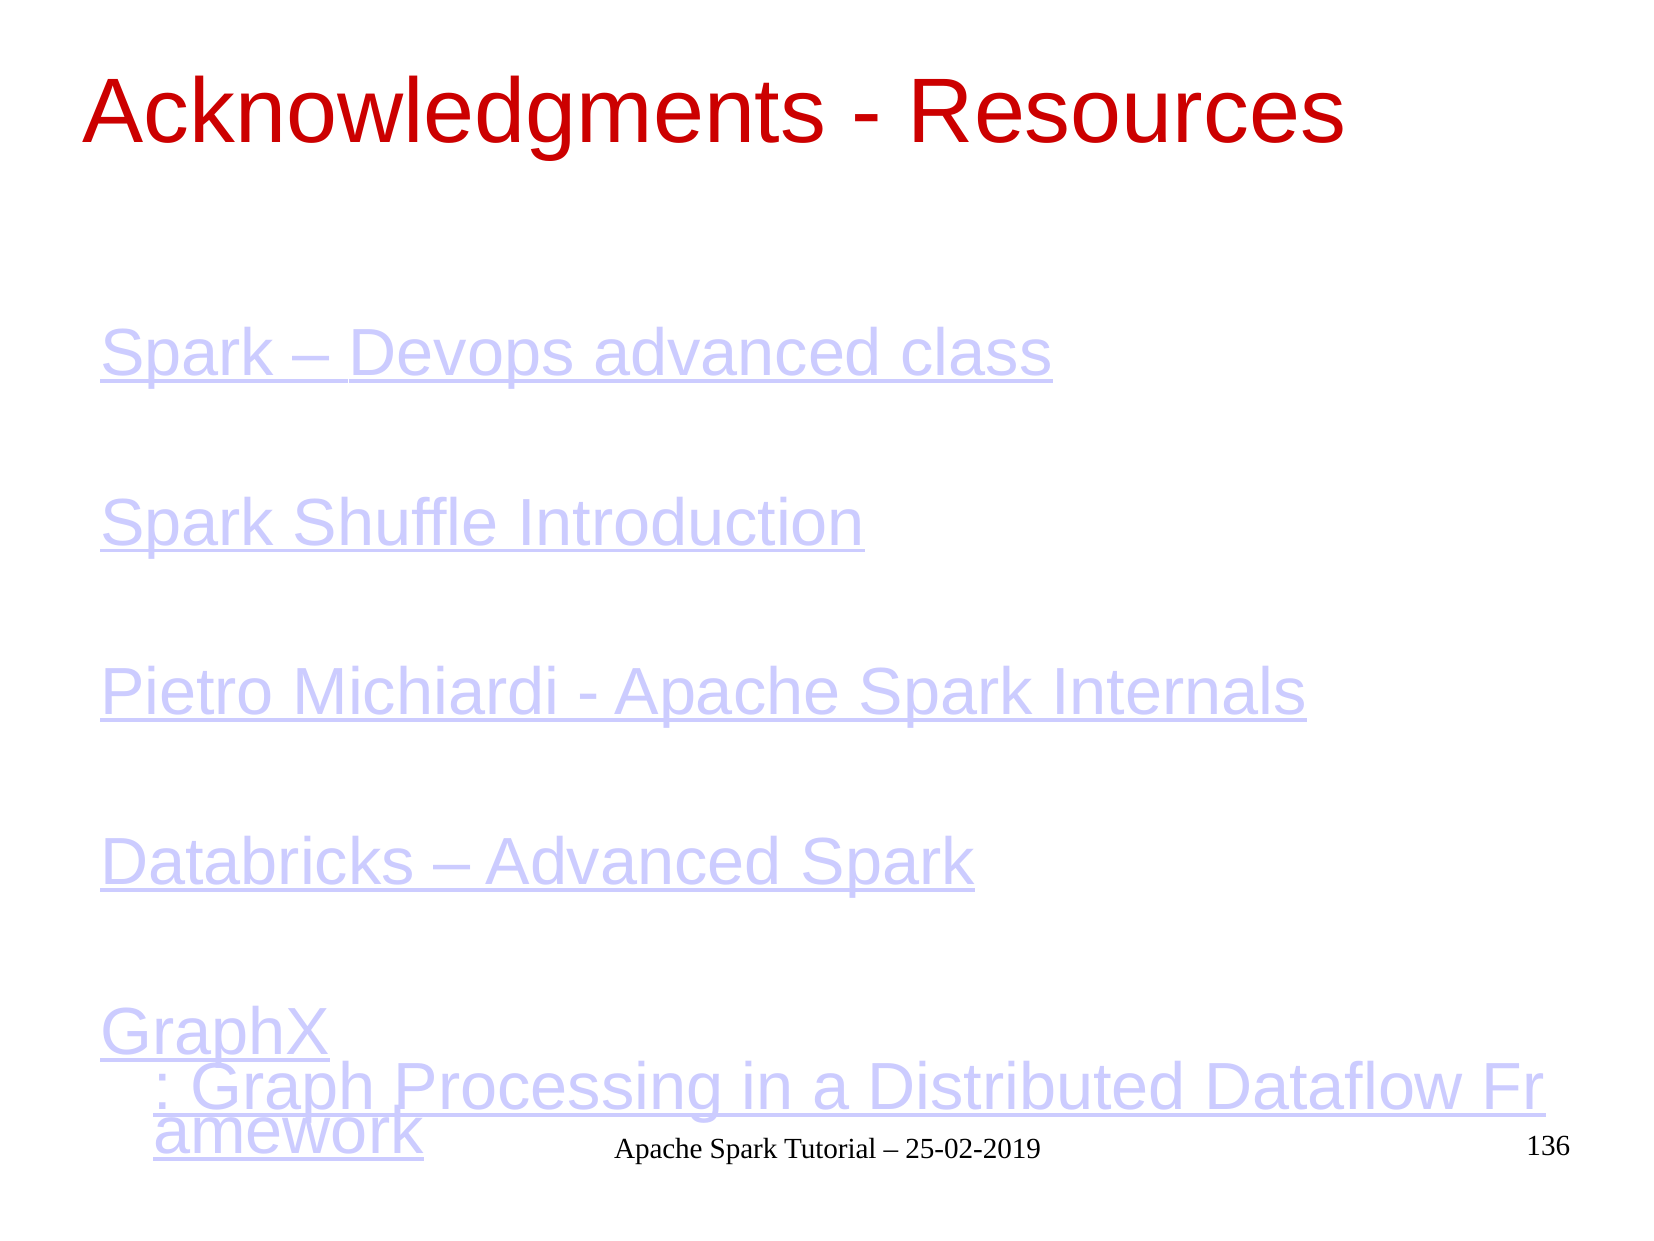

# Acknowledgments - Resources

Spark – Devops advanced class

Spark Shuffle Introduction

Pietro Michiardi - Apache Spark Internals

Databricks – Advanced Spark

GraphX: Graph Processing in a Distributed Dataflow Framework
Apache Spark Tutorial – 25-02-2019
136